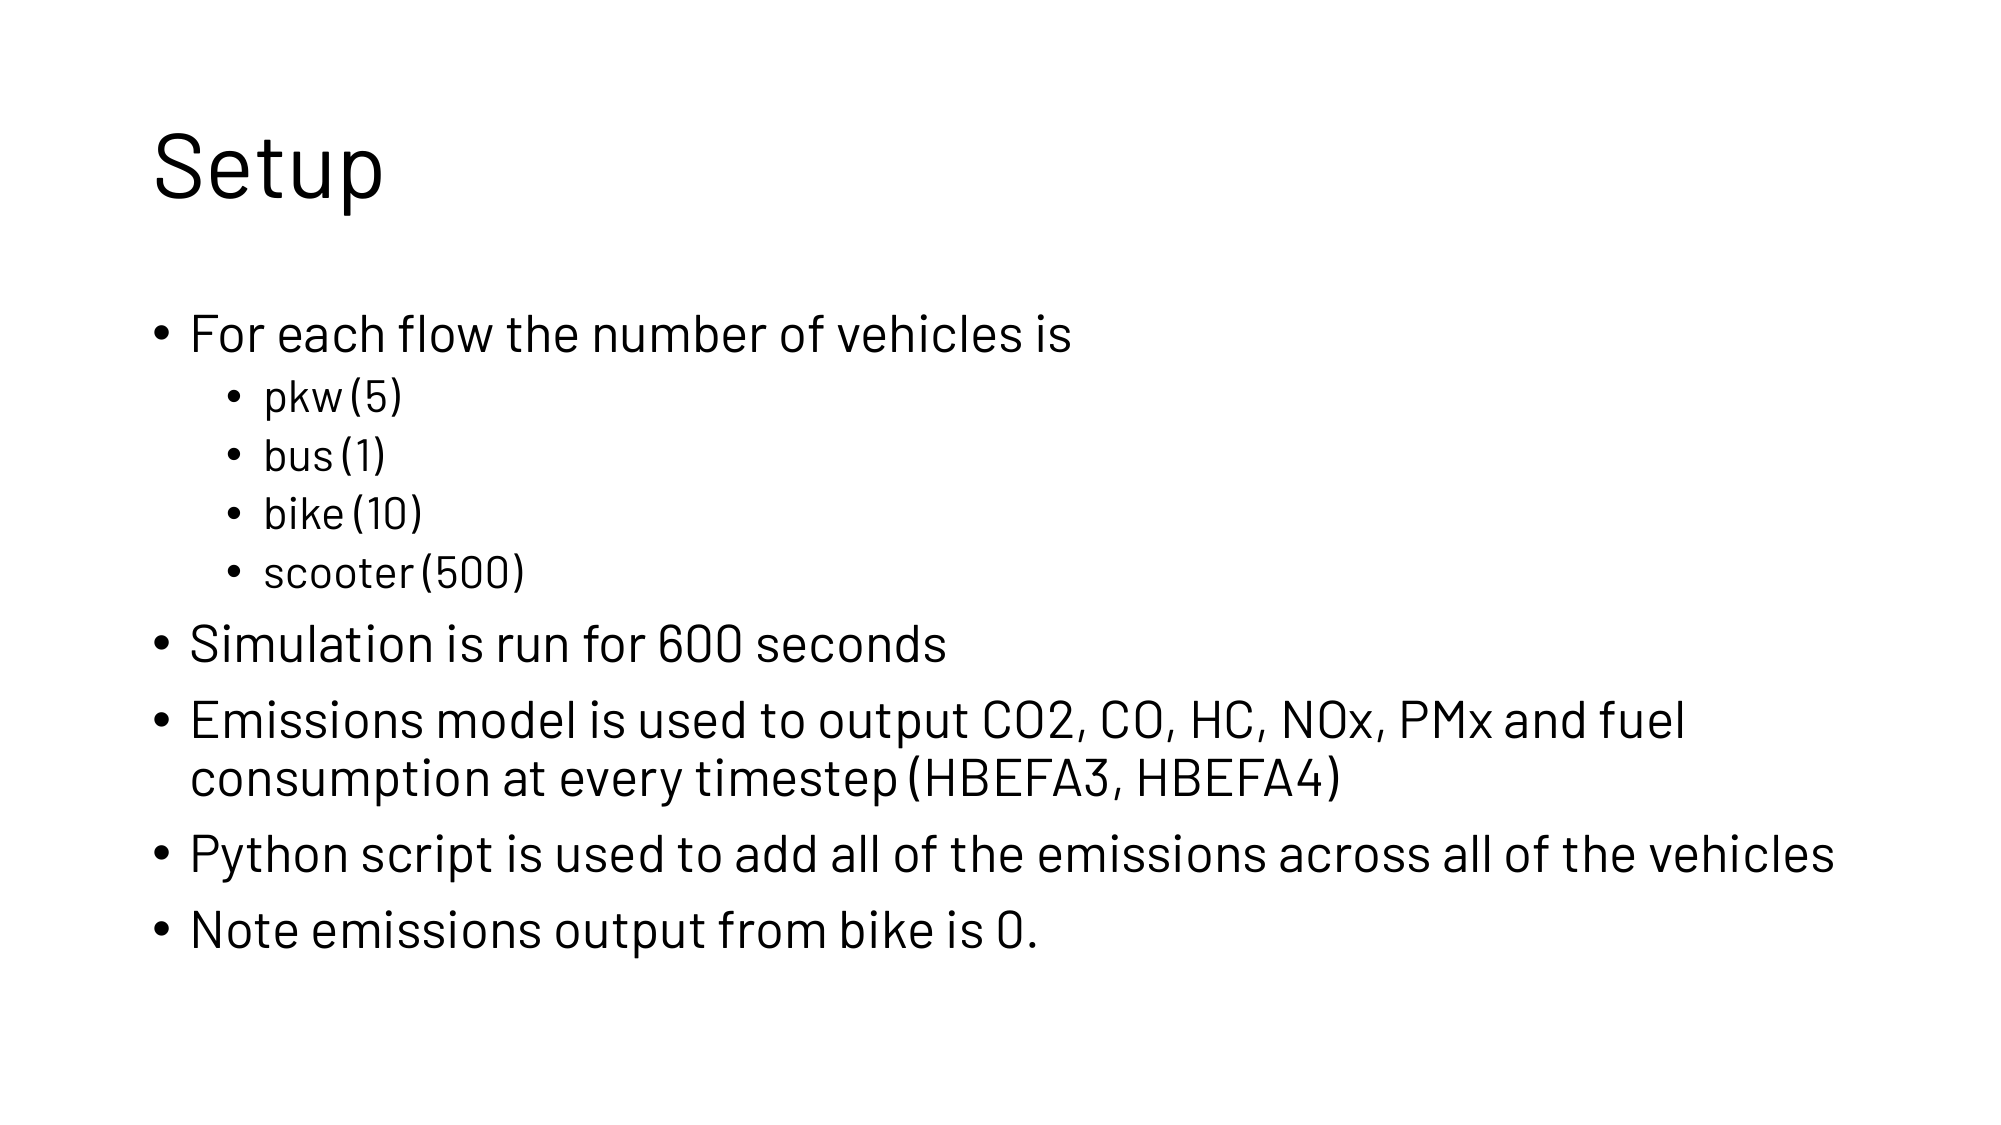

# Setup
For each flow the number of vehicles is
pkw (5)
bus (1)
bike (10)
scooter (500)
Simulation is run for 600 seconds
Emissions model is used to output CO2, CO, HC, NOx, PMx and fuel consumption at every timestep (HBEFA3, HBEFA4)
Python script is used to add all of the emissions across all of the vehicles
Note emissions output from bike is 0.